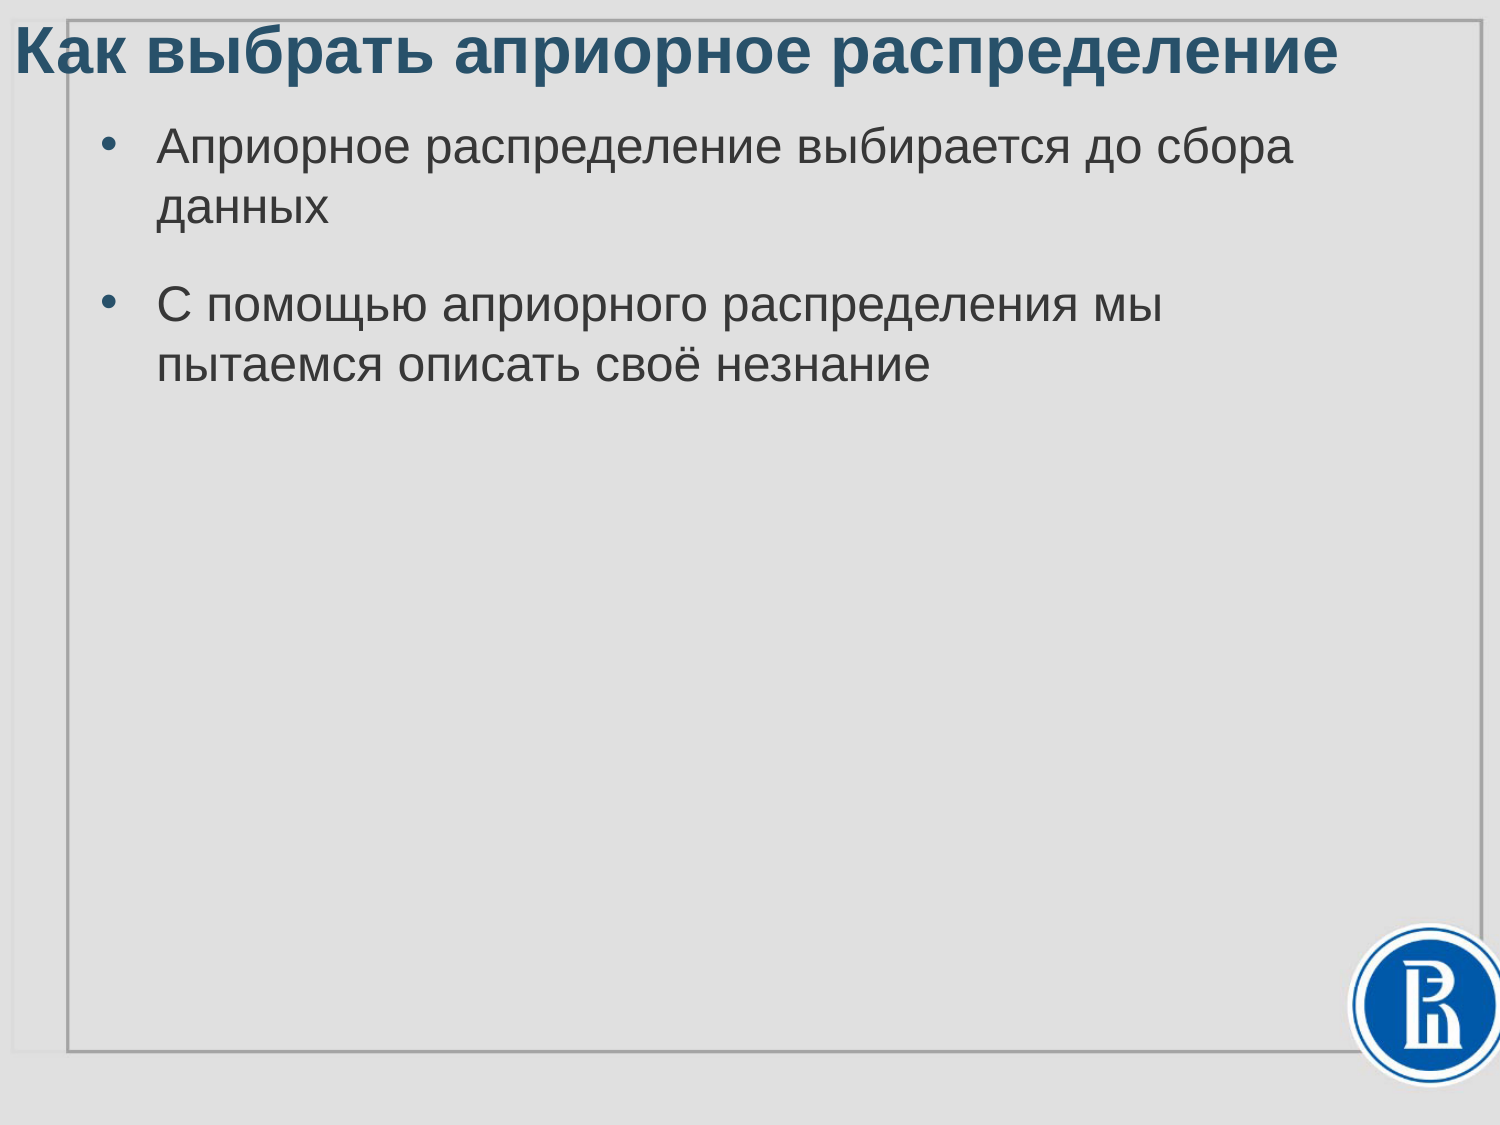

Как выбрать априорное распределение
Априорное распределение выбирается до сбора данных
С помощью априорного распределения мы пытаемся описать своё незнание